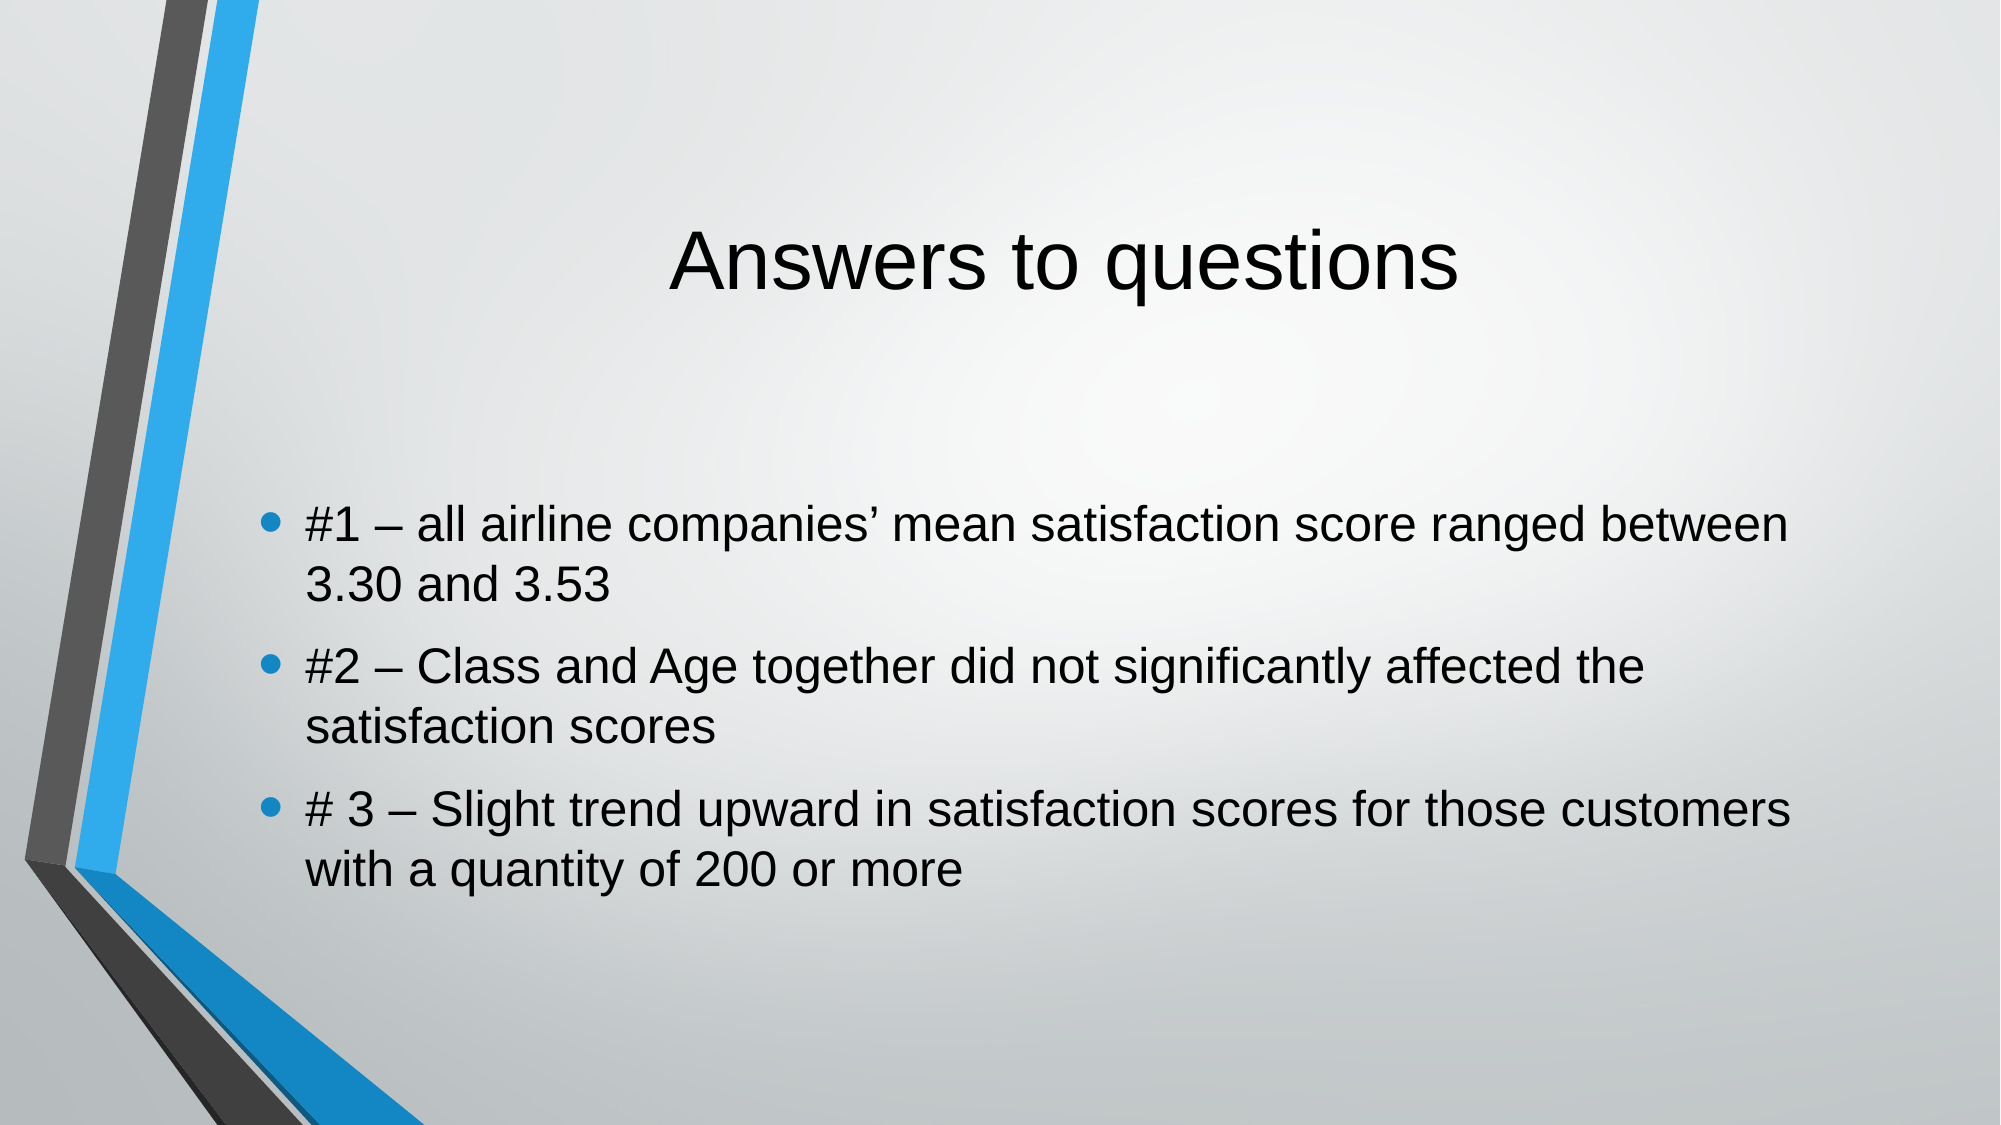

# Answers to questions
#1 – all airline companies’ mean satisfaction score ranged between 3.30 and 3.53
#2 – Class and Age together did not significantly affected the satisfaction scores
# 3 – Slight trend upward in satisfaction scores for those customers with a quantity of 200 or more